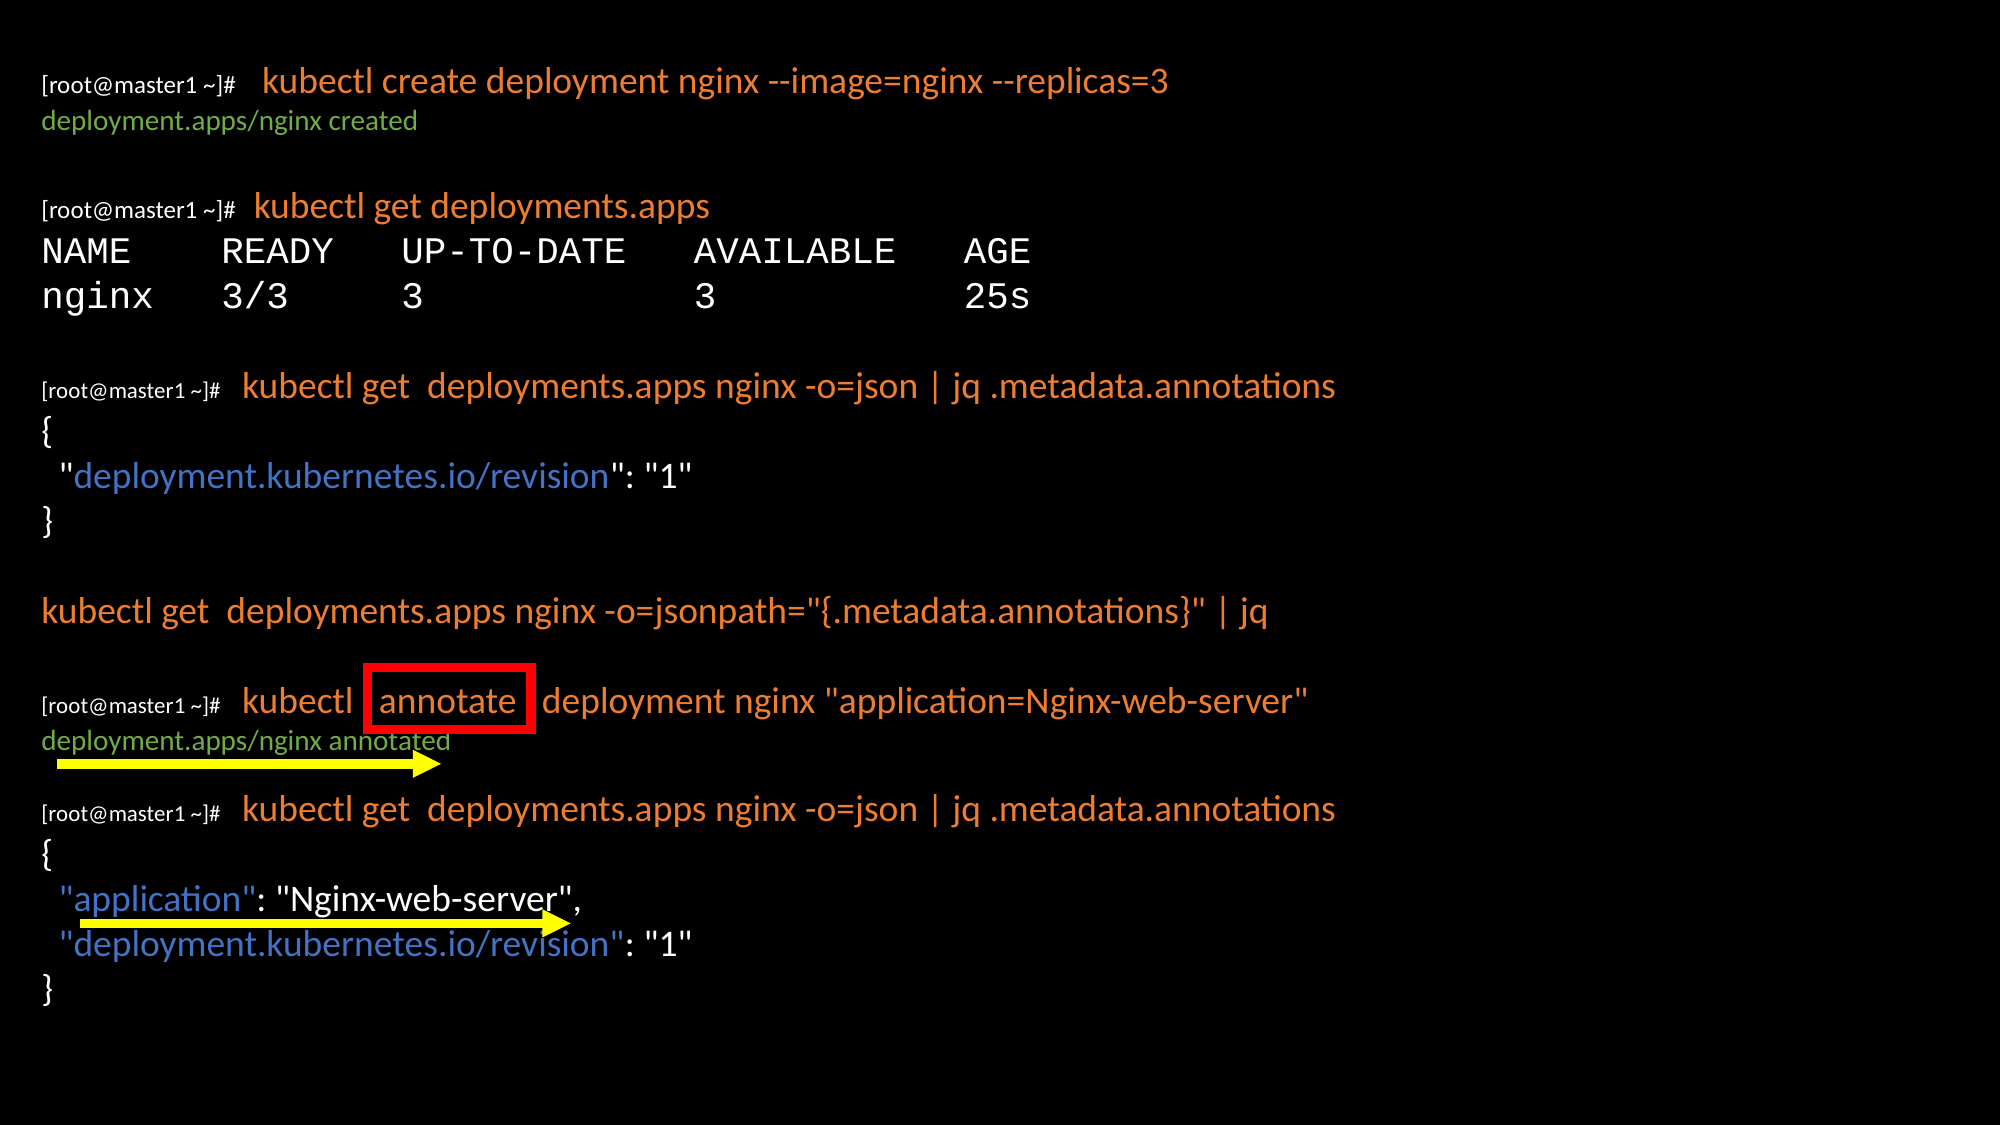

[root@master1 ~]#   kubectl create deployment nginx --image=nginx --replicas=3
deployment.apps/nginx created

[root@master1 ~]#   kubectl get deployments.apps
NAME    READY   UP-TO-DATE   AVAILABLE   AGE
nginx   3/3     3            3           25s

[root@master1 ~]#    kubectl get  deployments.apps nginx -o=json | jq .metadata.annotations
{
  "deployment.kubernetes.io/revision": "1"
}

kubectl get  deployments.apps nginx -o=jsonpath="{.metadata.annotations}" | jq

[root@master1 ~]#    kubectl   annotate   deployment nginx "application=Nginx-web-server"
deployment.apps/nginx annotated

[root@master1 ~]#    kubectl get  deployments.apps nginx -o=json | jq .metadata.annotations
{
  "application": "Nginx-web-server",
  "deployment.kubernetes.io/revision": "1"
}